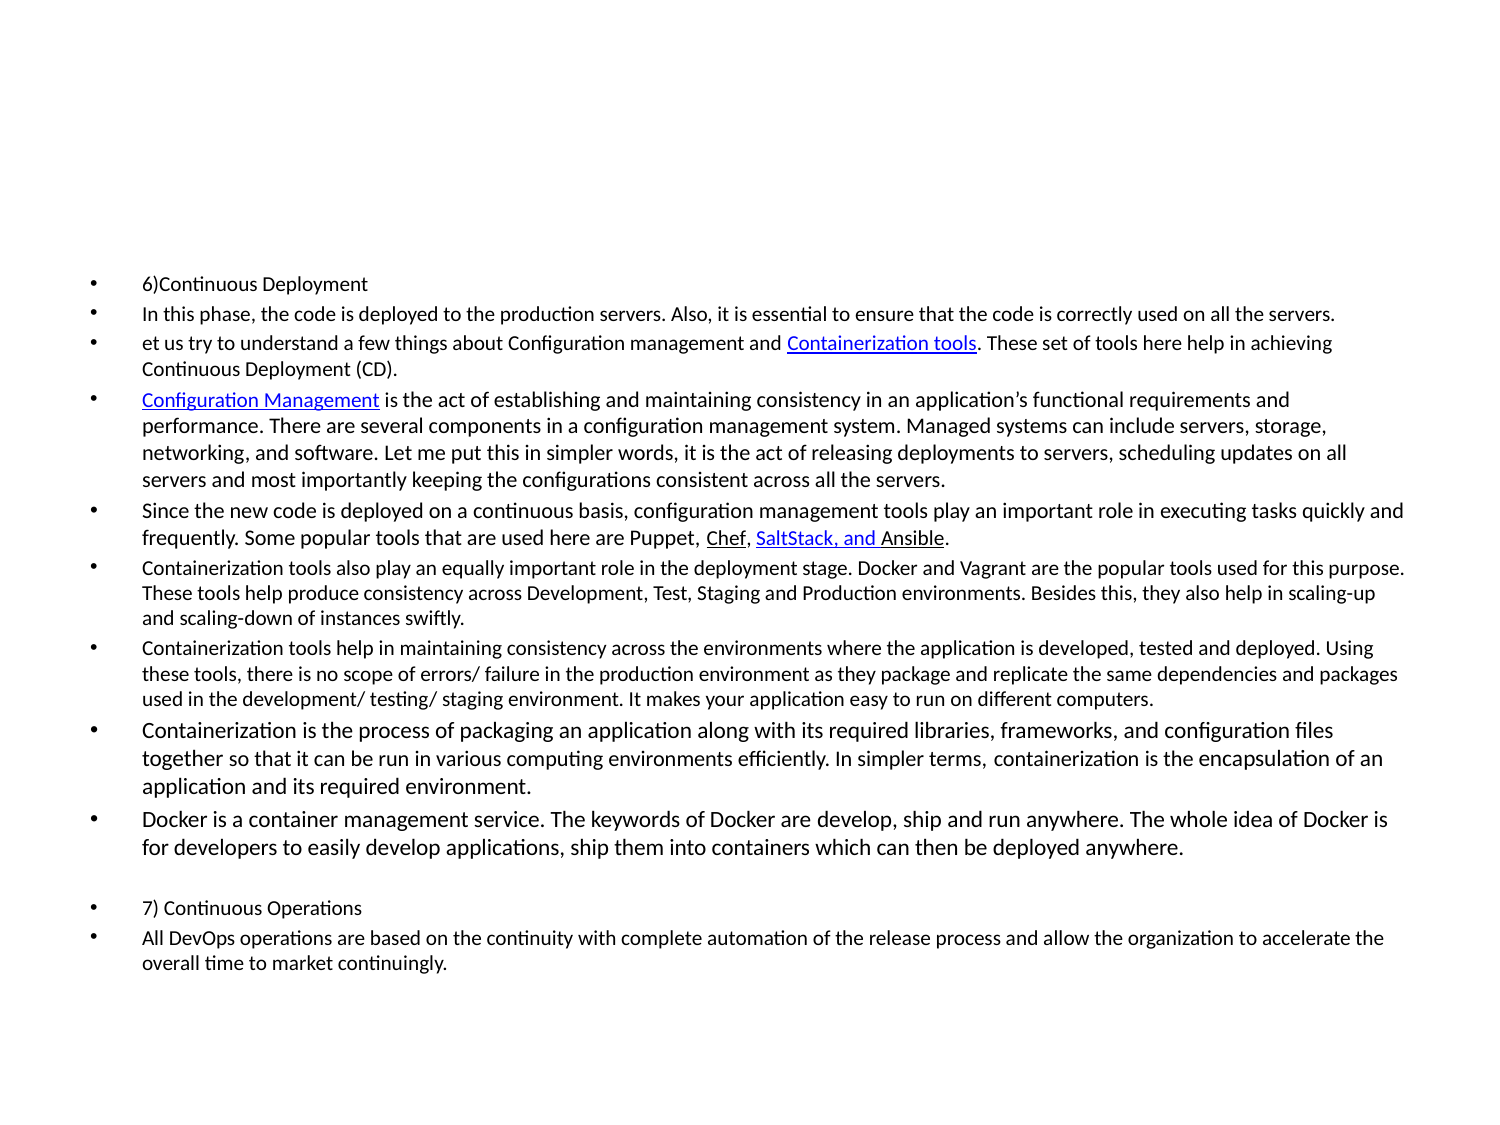

#
6)Continuous Deployment
In this phase, the code is deployed to the production servers. Also, it is essential to ensure that the code is correctly used on all the servers.
et us try to understand a few things about Configuration management and Containerization tools. These set of tools here help in achieving Continuous Deployment (CD).
Configuration Management is the act of establishing and maintaining consistency in an application’s functional requirements and performance. There are several components in a configuration management system. Managed systems can include servers, storage, networking, and software. Let me put this in simpler words, it is the act of releasing deployments to servers, scheduling updates on all servers and most importantly keeping the configurations consistent across all the servers.
Since the new code is deployed on a continuous basis, configuration management tools play an important role in executing tasks quickly and frequently. Some popular tools that are used here are Puppet, Chef, SaltStack, and Ansible.
Containerization tools also play an equally important role in the deployment stage. Docker and Vagrant are the popular tools used for this purpose. These tools help produce consistency across Development, Test, Staging and Production environments. Besides this, they also help in scaling-up and scaling-down of instances swiftly.
Containerization tools help in maintaining consistency across the environments where the application is developed, tested and deployed. Using these tools, there is no scope of errors/ failure in the production environment as they package and replicate the same dependencies and packages used in the development/ testing/ staging environment. It makes your application easy to run on different computers.
Containerization is the process of packaging an application along with its required libraries, frameworks, and configuration files together so that it can be run in various computing environments efficiently. In simpler terms, containerization is the encapsulation of an application and its required environment.
Docker is a container management service. The keywords of Docker are develop, ship and run anywhere. The whole idea of Docker is for developers to easily develop applications, ship them into containers which can then be deployed anywhere.

7) Continuous Operations
All DevOps operations are based on the continuity with complete automation of the release process and allow the organization to accelerate the overall time to market continuingly.